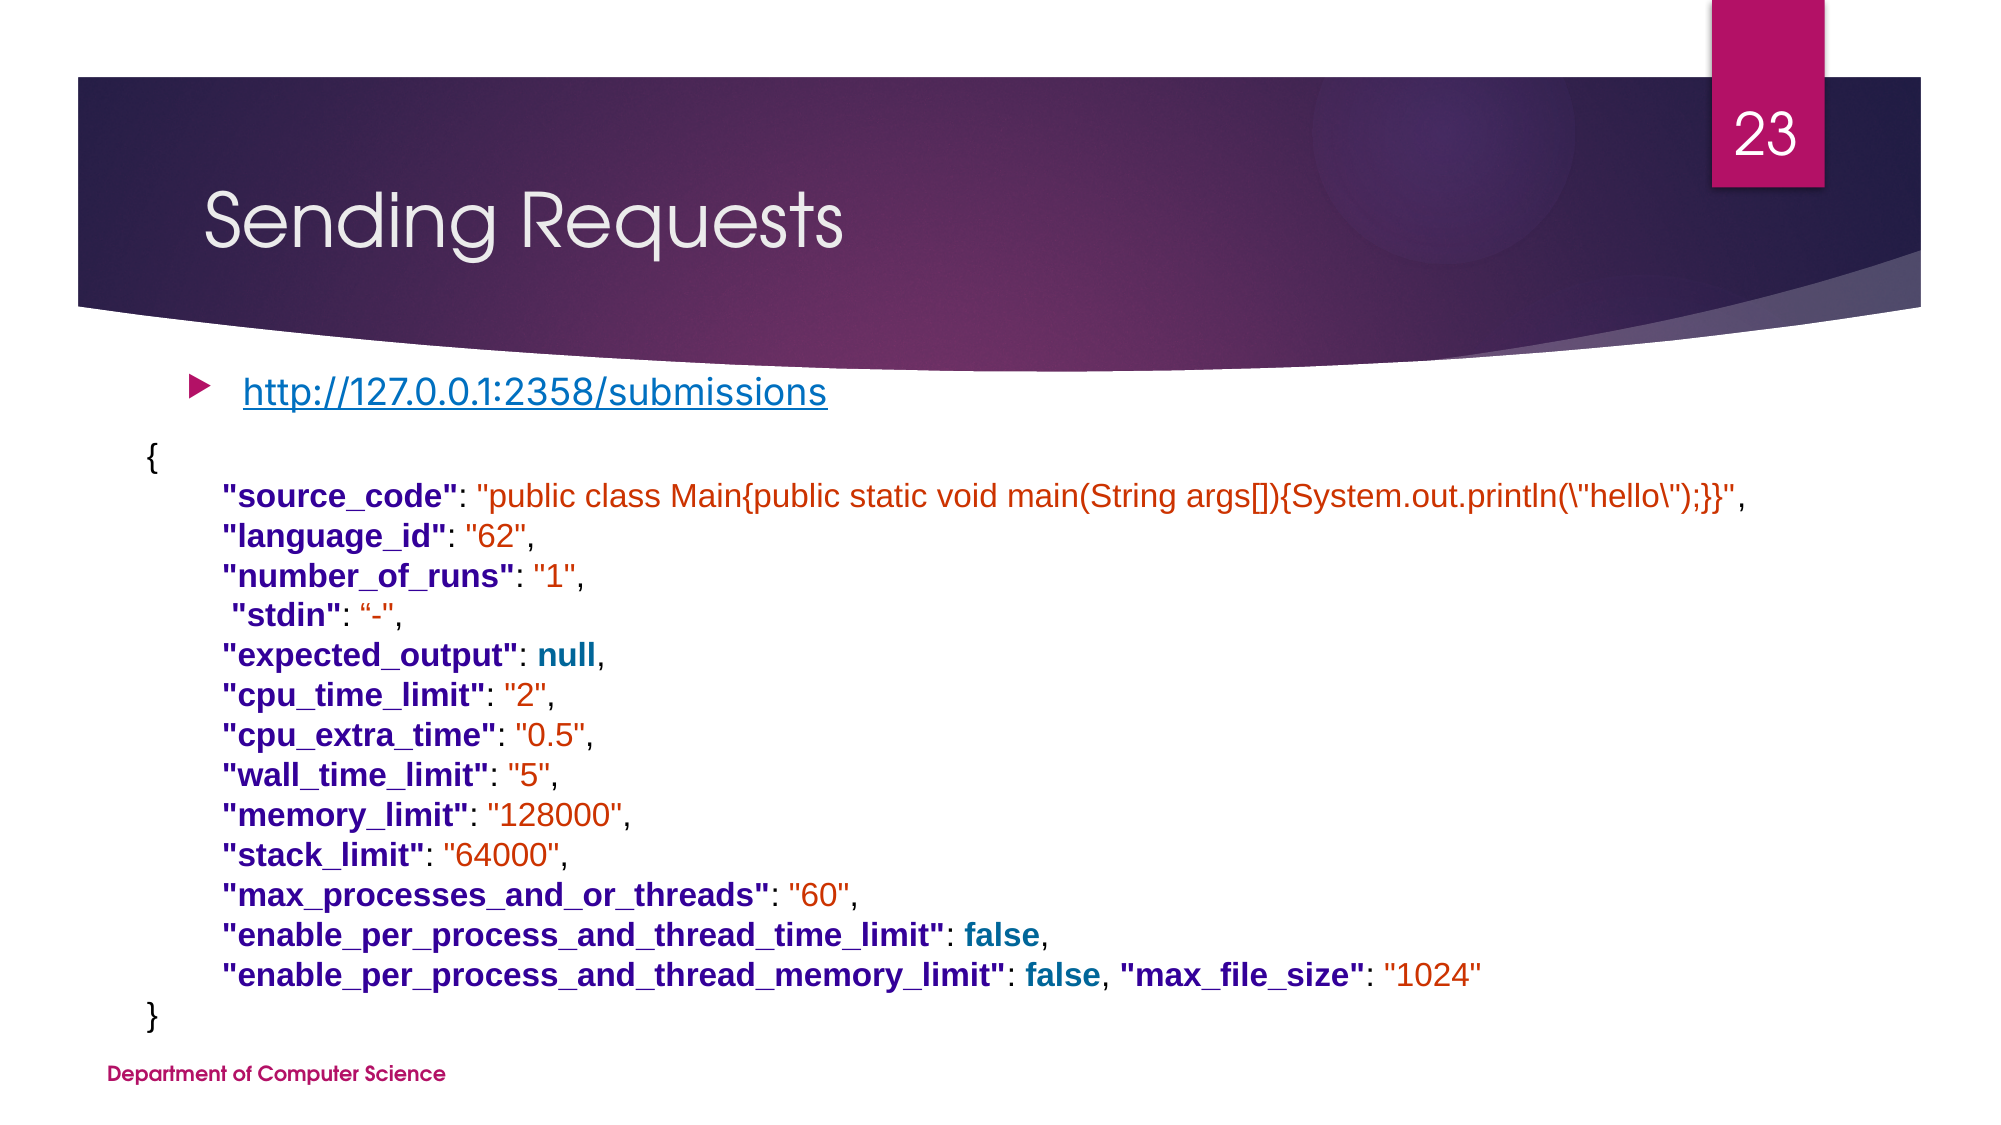

23
# Sending Requests
http://127.0.0.1:2358/submissions

{
"source_code": "public class Main{public static void main(String args[]){System.out.println(\"hello\");}}",
"language_id": "62",
"number_of_runs": "1",
 "stdin": “-",
"expected_output": null,
"cpu_time_limit": "2",
"cpu_extra_time": "0.5",
"wall_time_limit": "5",
"memory_limit": "128000",
"stack_limit": "64000",
"max_processes_and_or_threads": "60",
"enable_per_process_and_thread_time_limit": false,
"enable_per_process_and_thread_memory_limit": false, "max_file_size": "1024"
}

Department of Computer Science